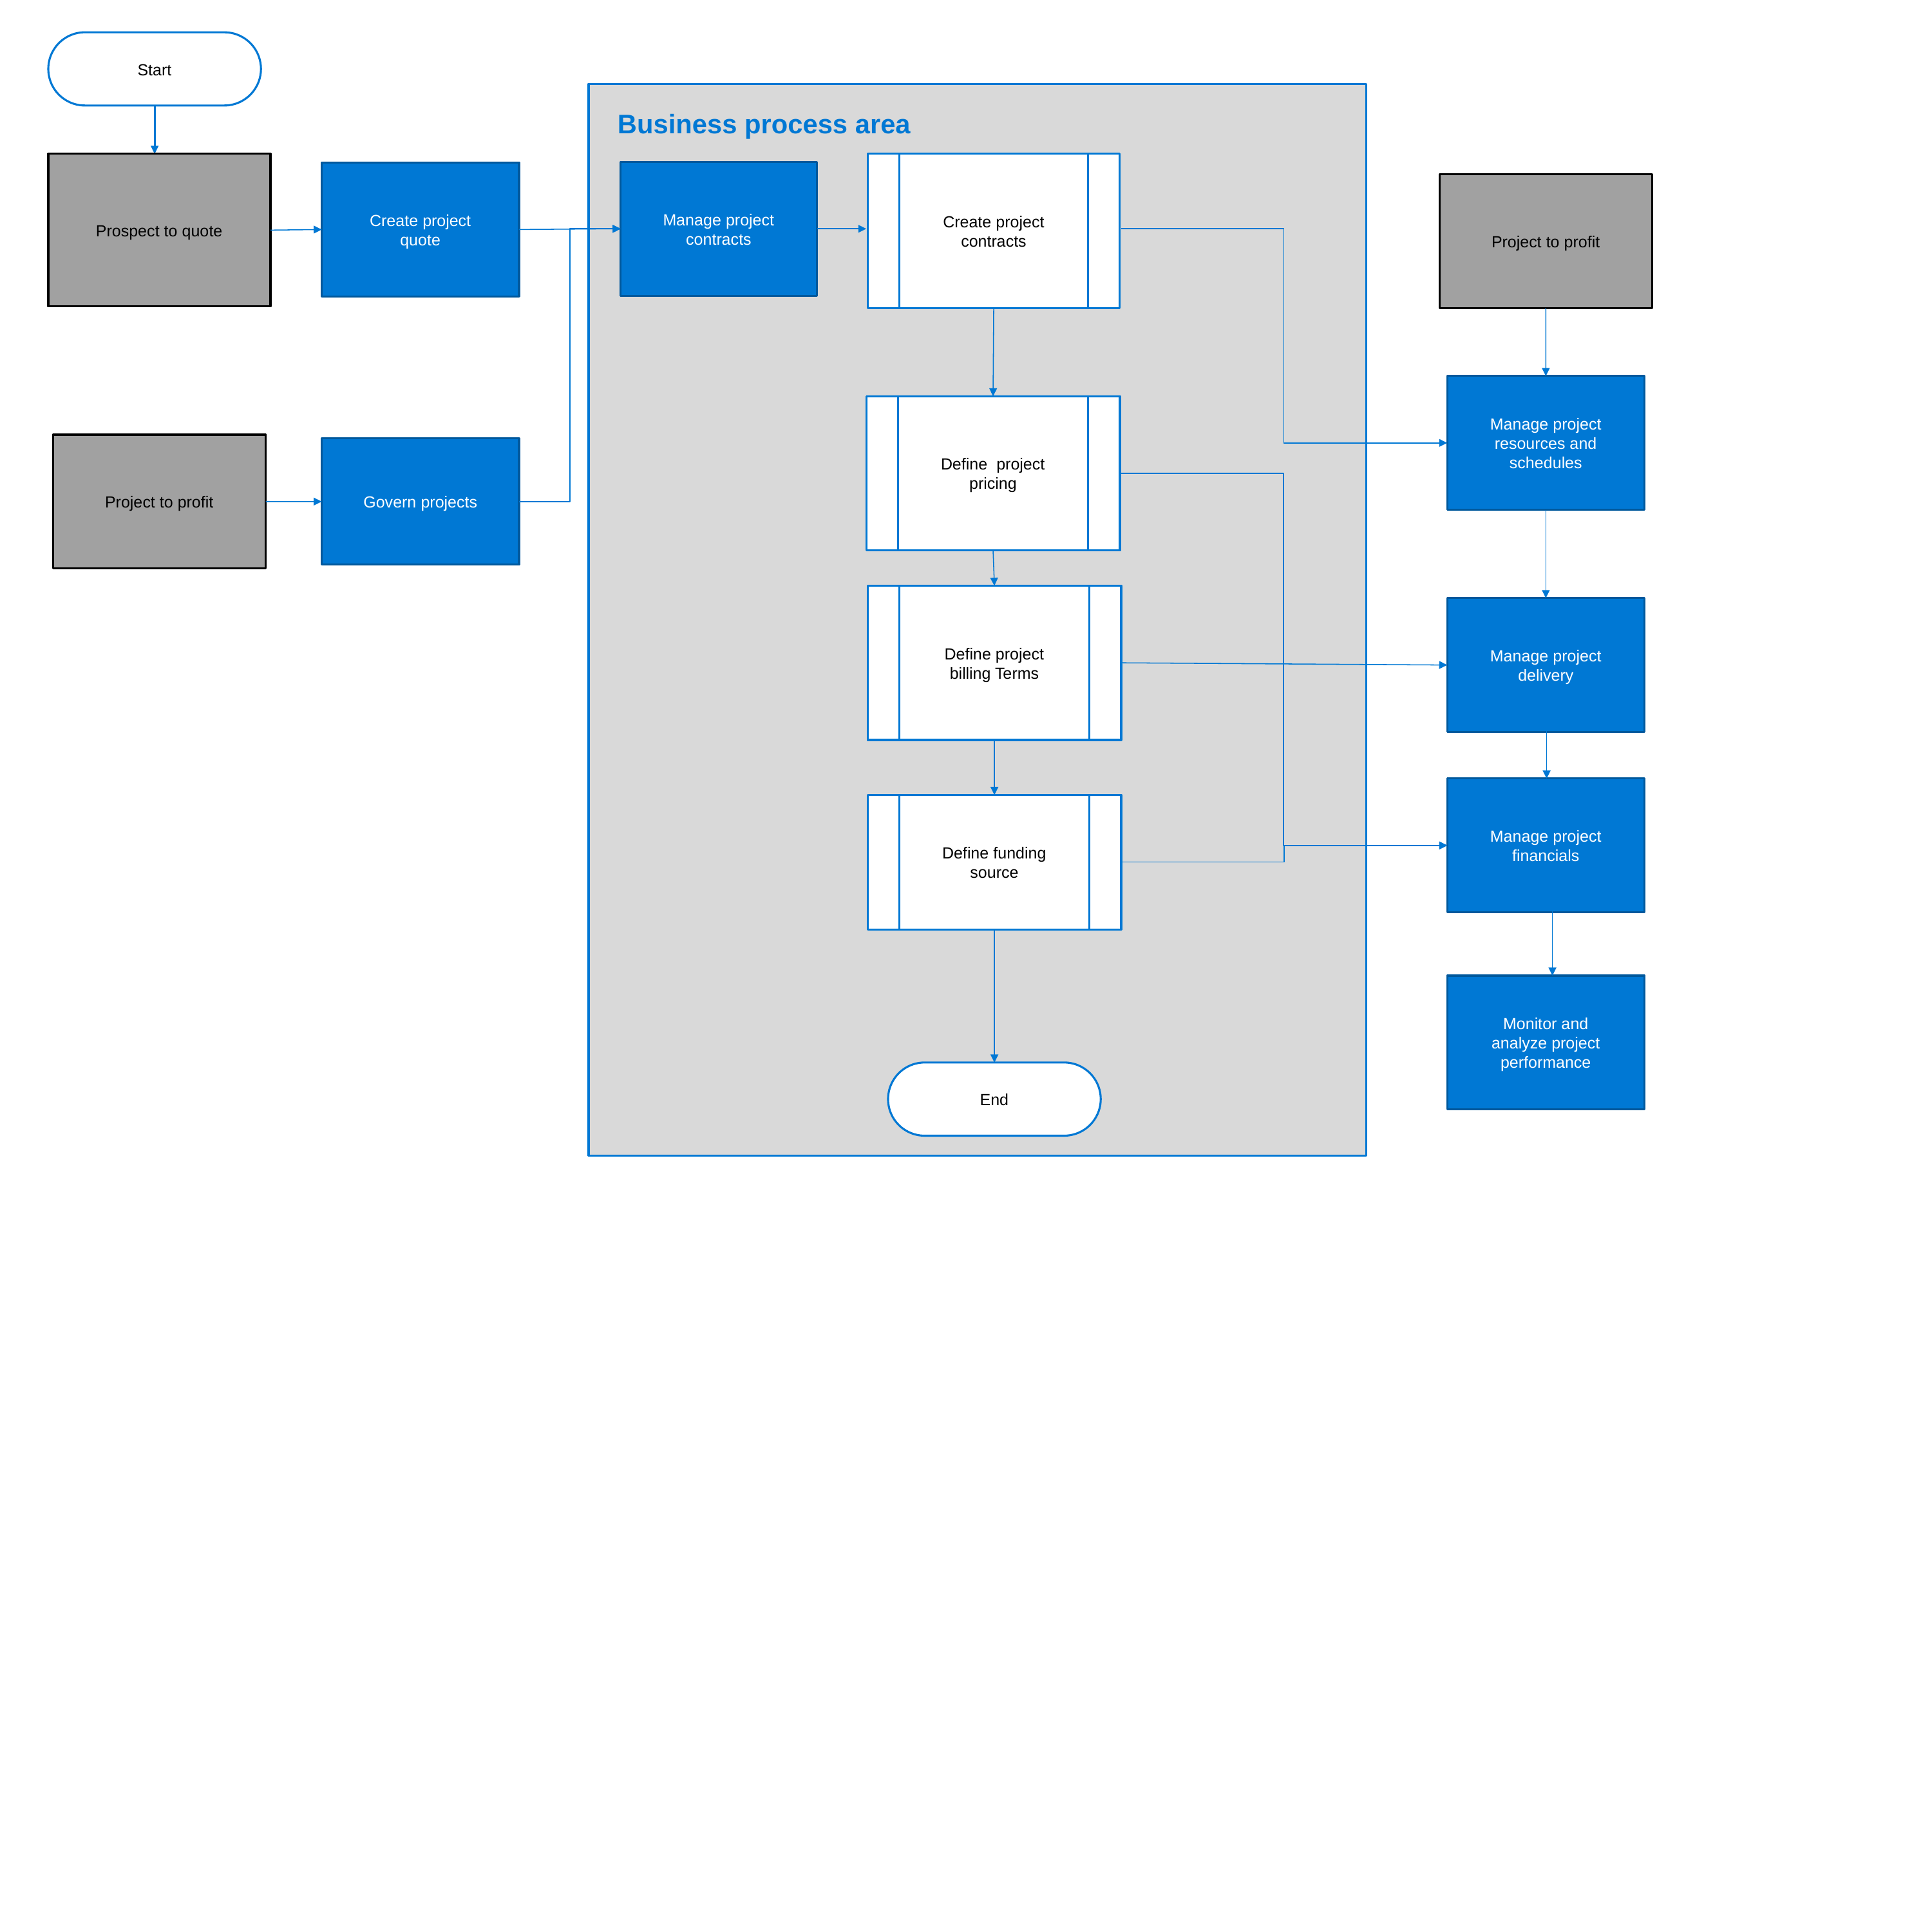

Start
Business process area
Prospect to quote
Create project contracts
Manage project contracts
Create project quote
Project to profit
Manage project resources and schedules
Define  project pricing
Project to profit
Govern projects
Define project billing Terms
Manage project delivery
Manage project financials
Define funding source
Monitor and analyze project performance
End